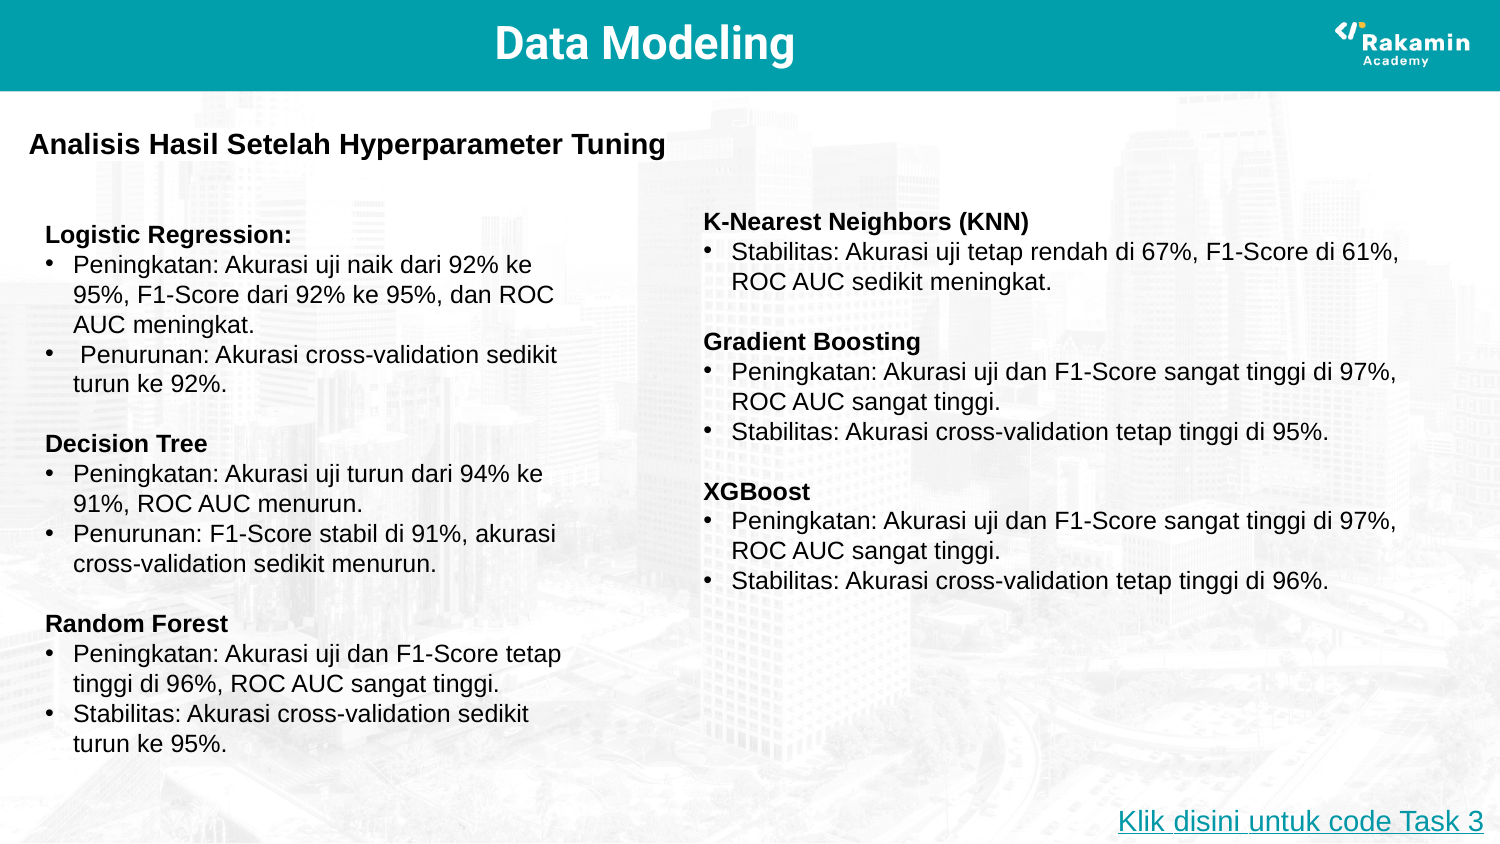

# Data Modeling
Analisis Hasil Setelah Hyperparameter Tuning

K-Nearest Neighbors (KNN)
Stabilitas: Akurasi uji tetap rendah di 67%, F1-Score di 61%, ROC AUC sedikit meningkat.

Gradient Boosting
Peningkatan: Akurasi uji dan F1-Score sangat tinggi di 97%, ROC AUC sangat tinggi.
Stabilitas: Akurasi cross-validation tetap tinggi di 95%.

XGBoost
Peningkatan: Akurasi uji dan F1-Score sangat tinggi di 97%, ROC AUC sangat tinggi.
Stabilitas: Akurasi cross-validation tetap tinggi di 96%.

Logistic Regression:
Peningkatan: Akurasi uji naik dari 92% ke 95%, F1-Score dari 92% ke 95%, dan ROC AUC meningkat.
 Penurunan: Akurasi cross-validation sedikit turun ke 92%.

Decision Tree
Peningkatan: Akurasi uji turun dari 94% ke 91%, ROC AUC menurun.
Penurunan: F1-Score stabil di 91%, akurasi cross-validation sedikit menurun.

Random Forest
Peningkatan: Akurasi uji dan F1-Score tetap tinggi di 96%, ROC AUC sangat tinggi.
Stabilitas: Akurasi cross-validation sedikit turun ke 95%.
Klik disini untuk code Task 3
Klik disini untuk code Task 3